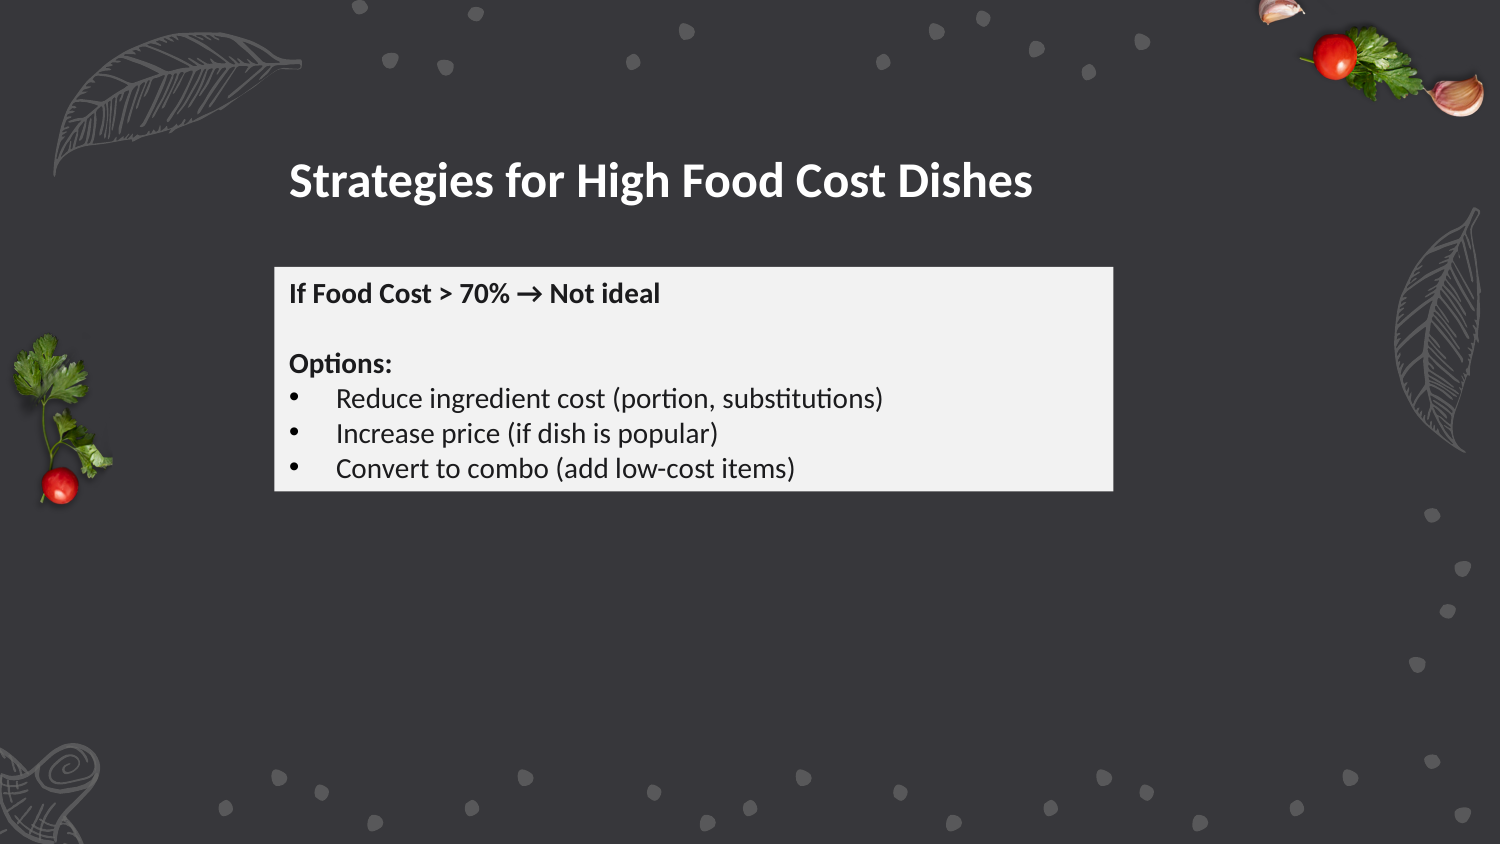

Strategies for High Food Cost Dishes
If Food Cost > 70% → Not ideal

Options:
Reduce ingredient cost (portion, substitutions)
Increase price (if dish is popular)
Convert to combo (add low-cost items)